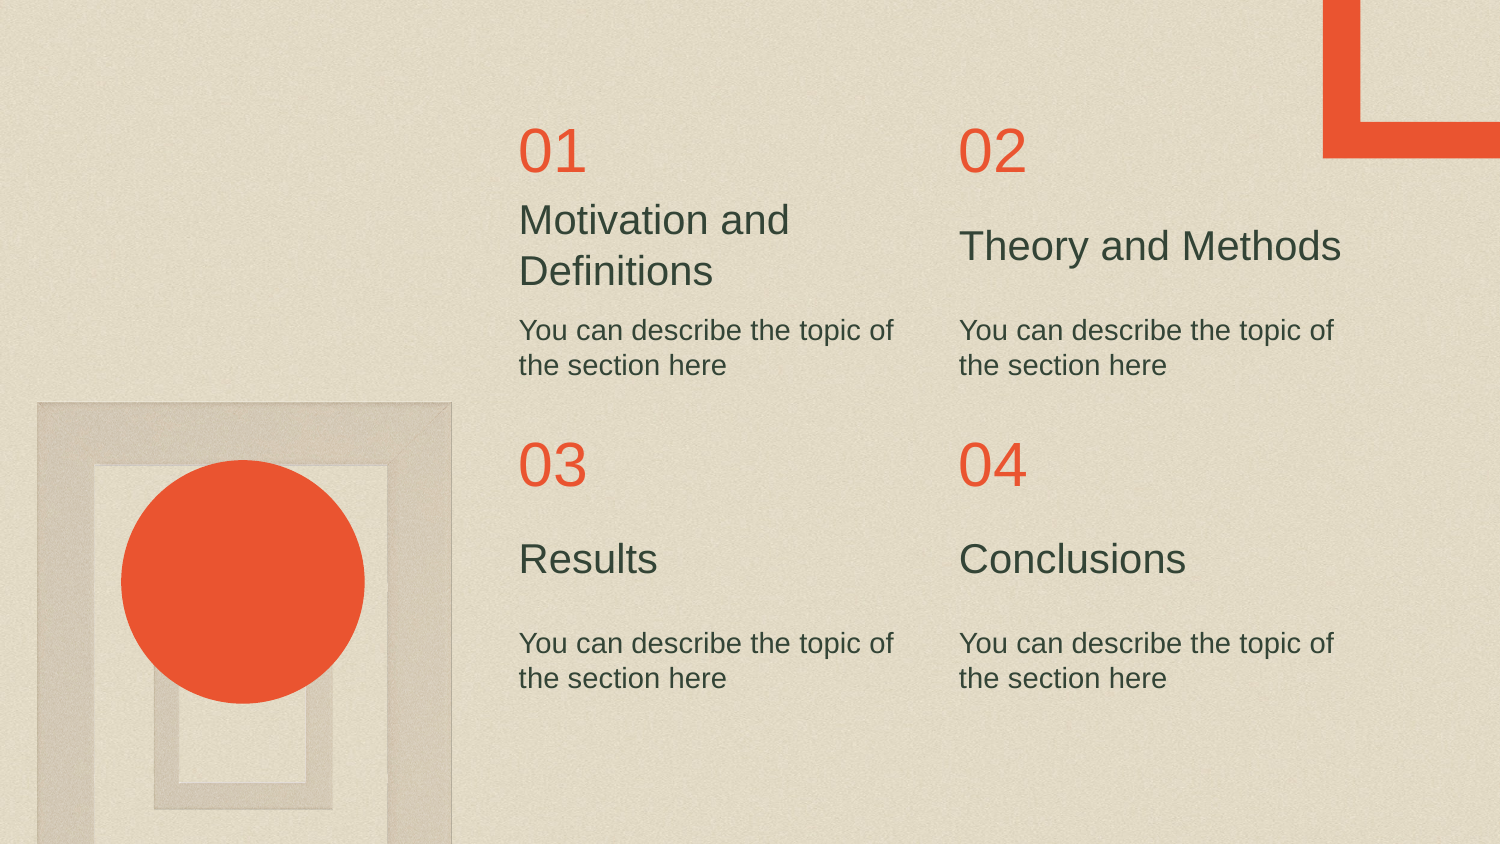

01
02
# Motivation and Definitions
Theory and Methods
You can describe the topic of the section here
You can describe the topic of the section here
03
04
Results
Conclusions
You can describe the topic of the section here
You can describe the topic of the section here